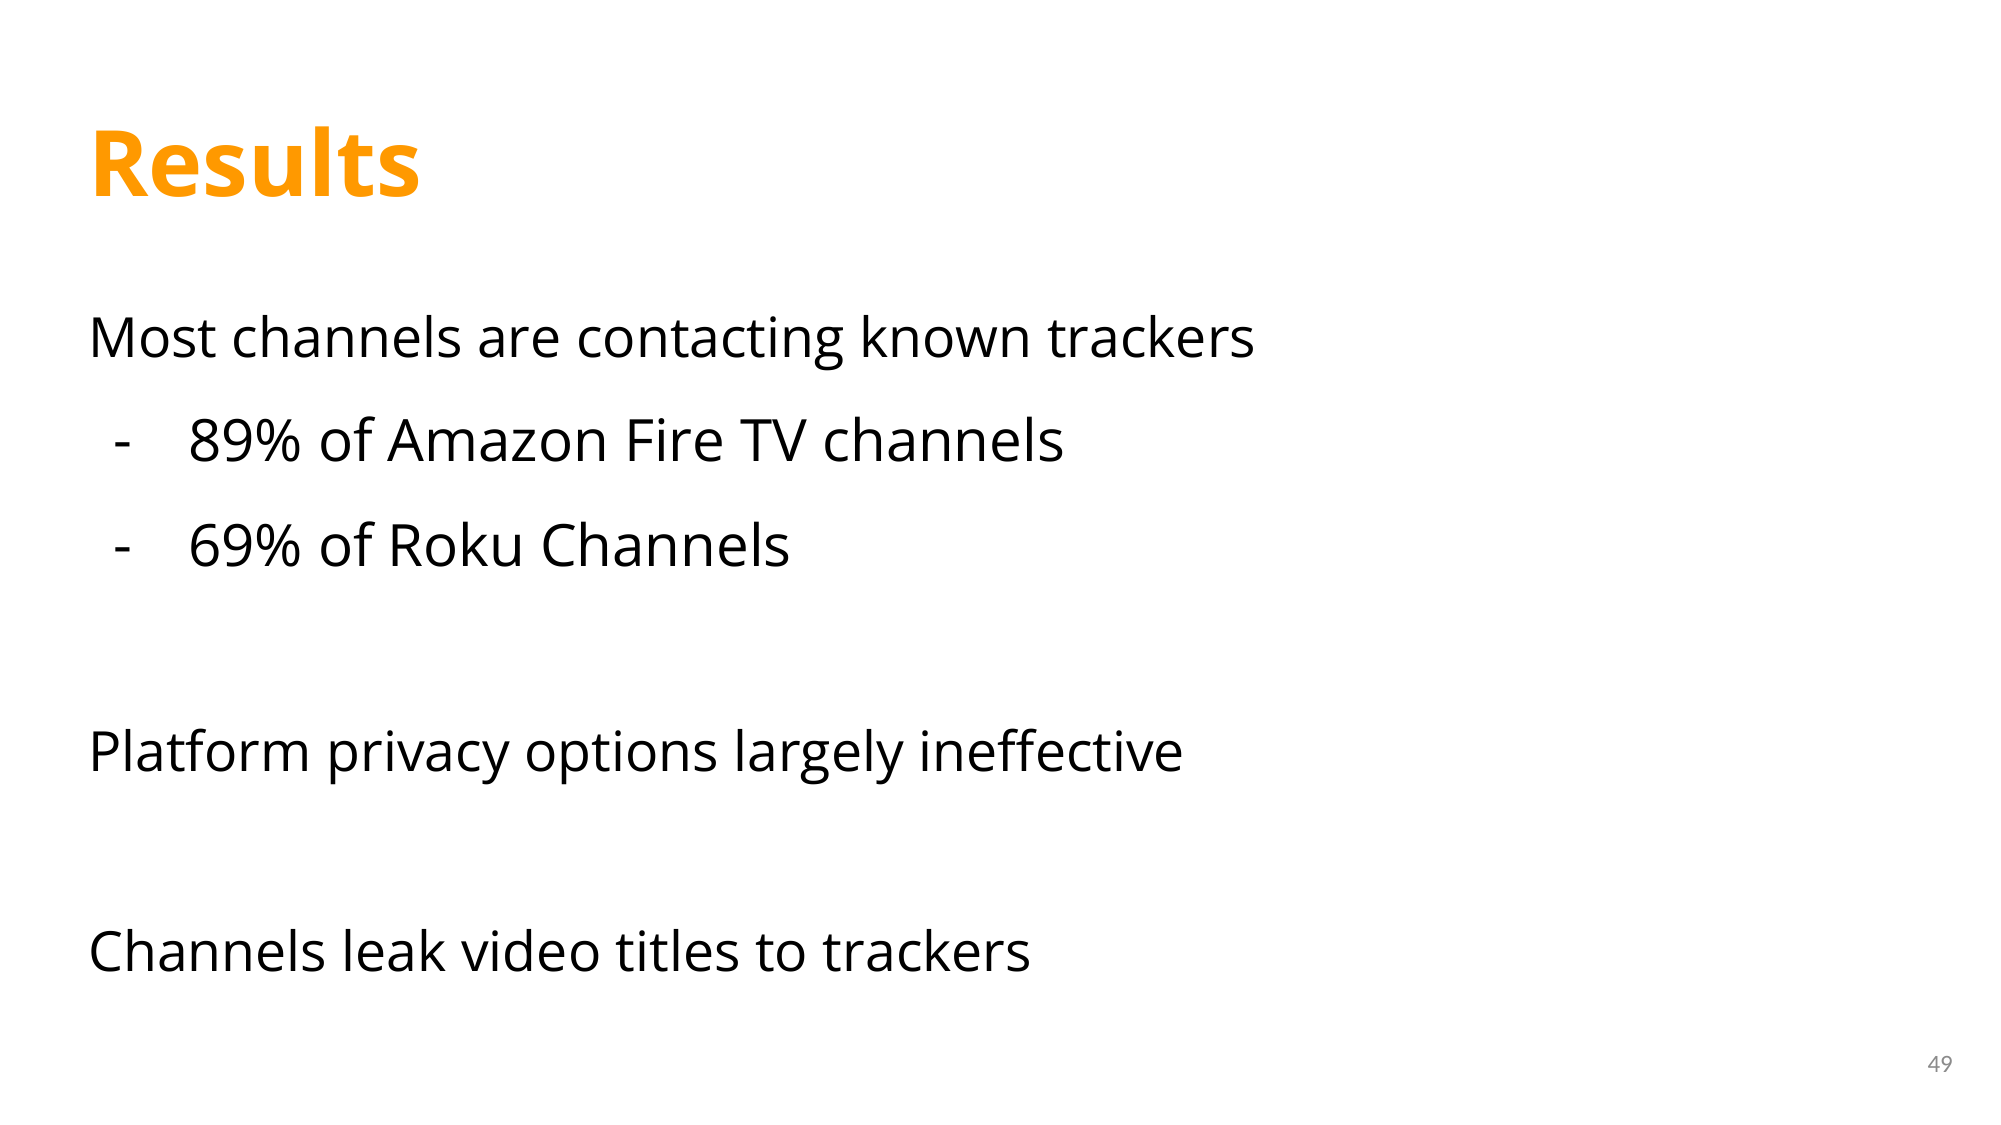

# Results
Most channels are contacting known trackers
89% of Amazon Fire TV channels
69% of Roku Channels

Platform privacy options largely ineffective

Channels leak video titles to trackers
49